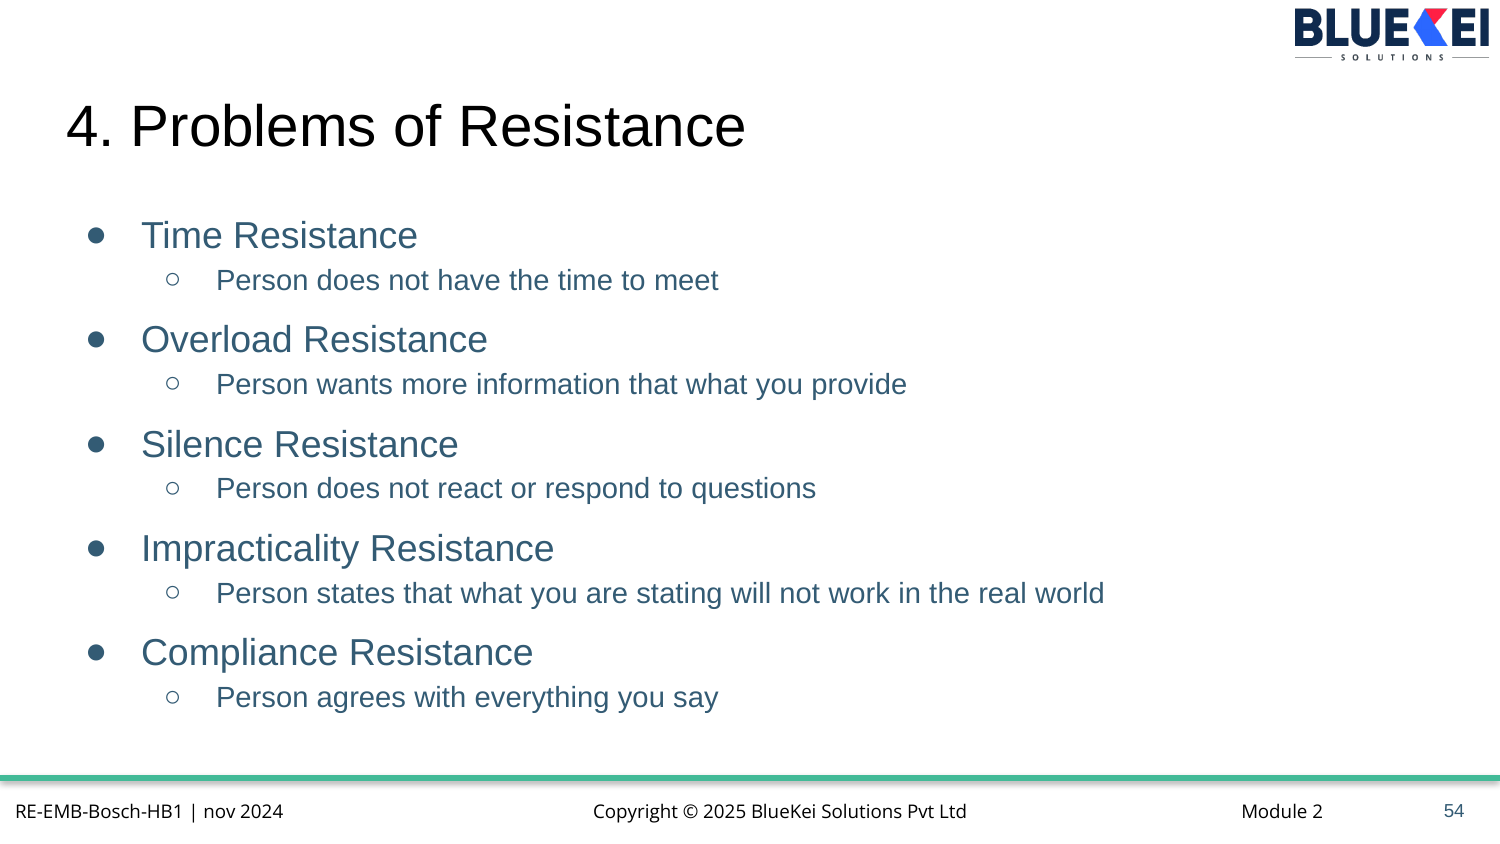

# 4. Problems of Resistance
Time Resistance
Person does not have the time to meet
Overload Resistance
Person wants more information that what you provide
Silence Resistance
Person does not react or respond to questions
Impracticality Resistance
Person states that what you are stating will not work in the real world
Compliance Resistance
Person agrees with everything you say

54